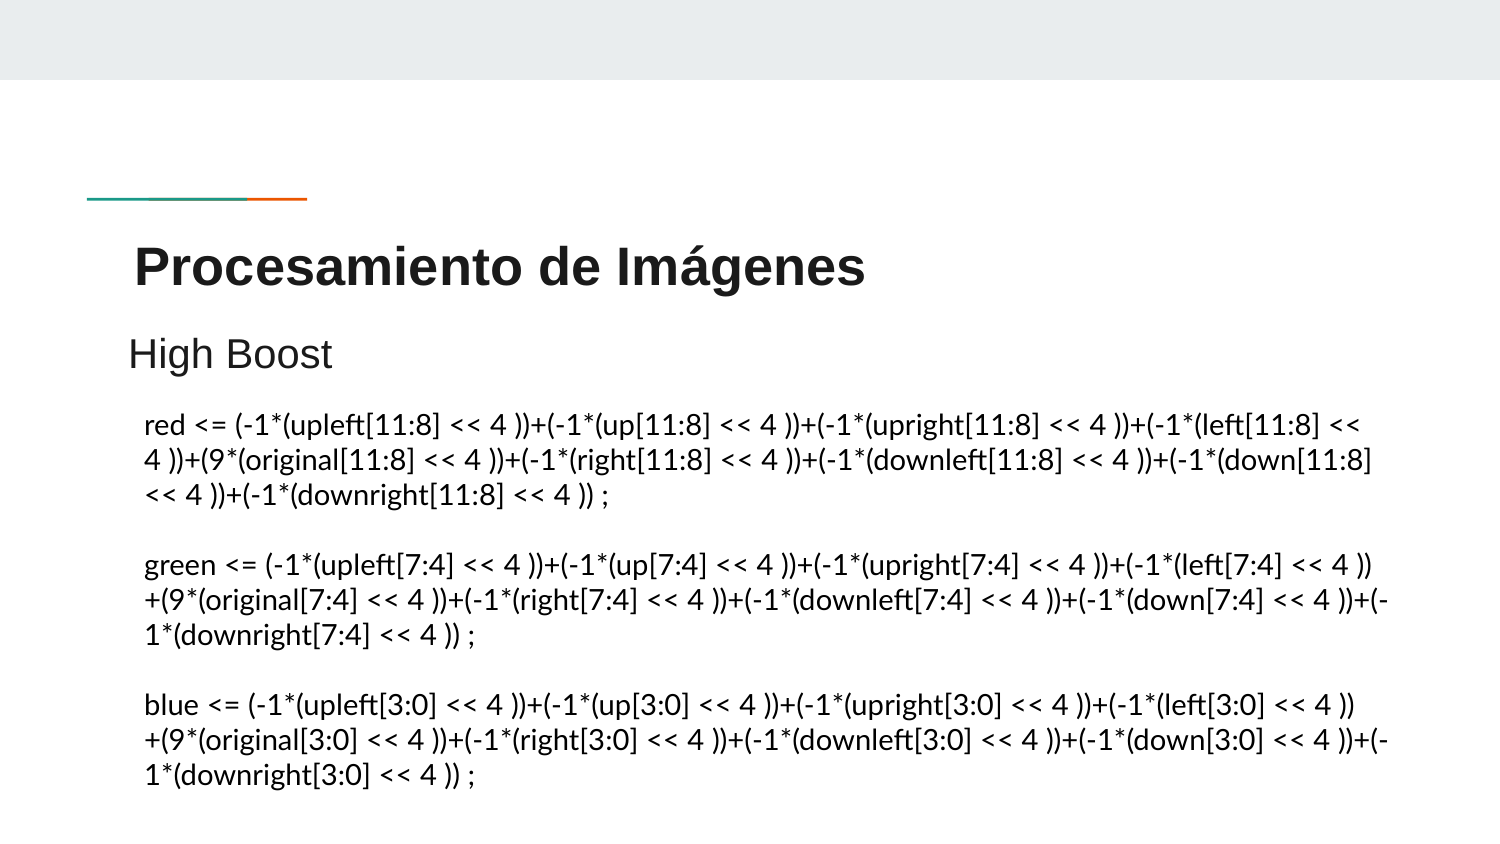

# Procesamiento de Imágenes
High Boost

red <= (-1*(upleft[11:8] << 4 ))+(-1*(up[11:8] << 4 ))+(-1*(upright[11:8] << 4 ))+(-1*(left[11:8] << 4 ))+(9*(original[11:8] << 4 ))+(-1*(right[11:8] << 4 ))+(-1*(downleft[11:8] << 4 ))+(-1*(down[11:8] << 4 ))+(-1*(downright[11:8] << 4 )) ;

green <= (-1*(upleft[7:4] << 4 ))+(-1*(up[7:4] << 4 ))+(-1*(upright[7:4] << 4 ))+(-1*(left[7:4] << 4 ))+(9*(original[7:4] << 4 ))+(-1*(right[7:4] << 4 ))+(-1*(downleft[7:4] << 4 ))+(-1*(down[7:4] << 4 ))+(-1*(downright[7:4] << 4 )) ;

blue <= (-1*(upleft[3:0] << 4 ))+(-1*(up[3:0] << 4 ))+(-1*(upright[3:0] << 4 ))+(-1*(left[3:0] << 4 ))+(9*(original[3:0] << 4 ))+(-1*(right[3:0] << 4 ))+(-1*(downleft[3:0] << 4 ))+(-1*(down[3:0] << 4 ))+(-1*(downright[3:0] << 4 )) ;